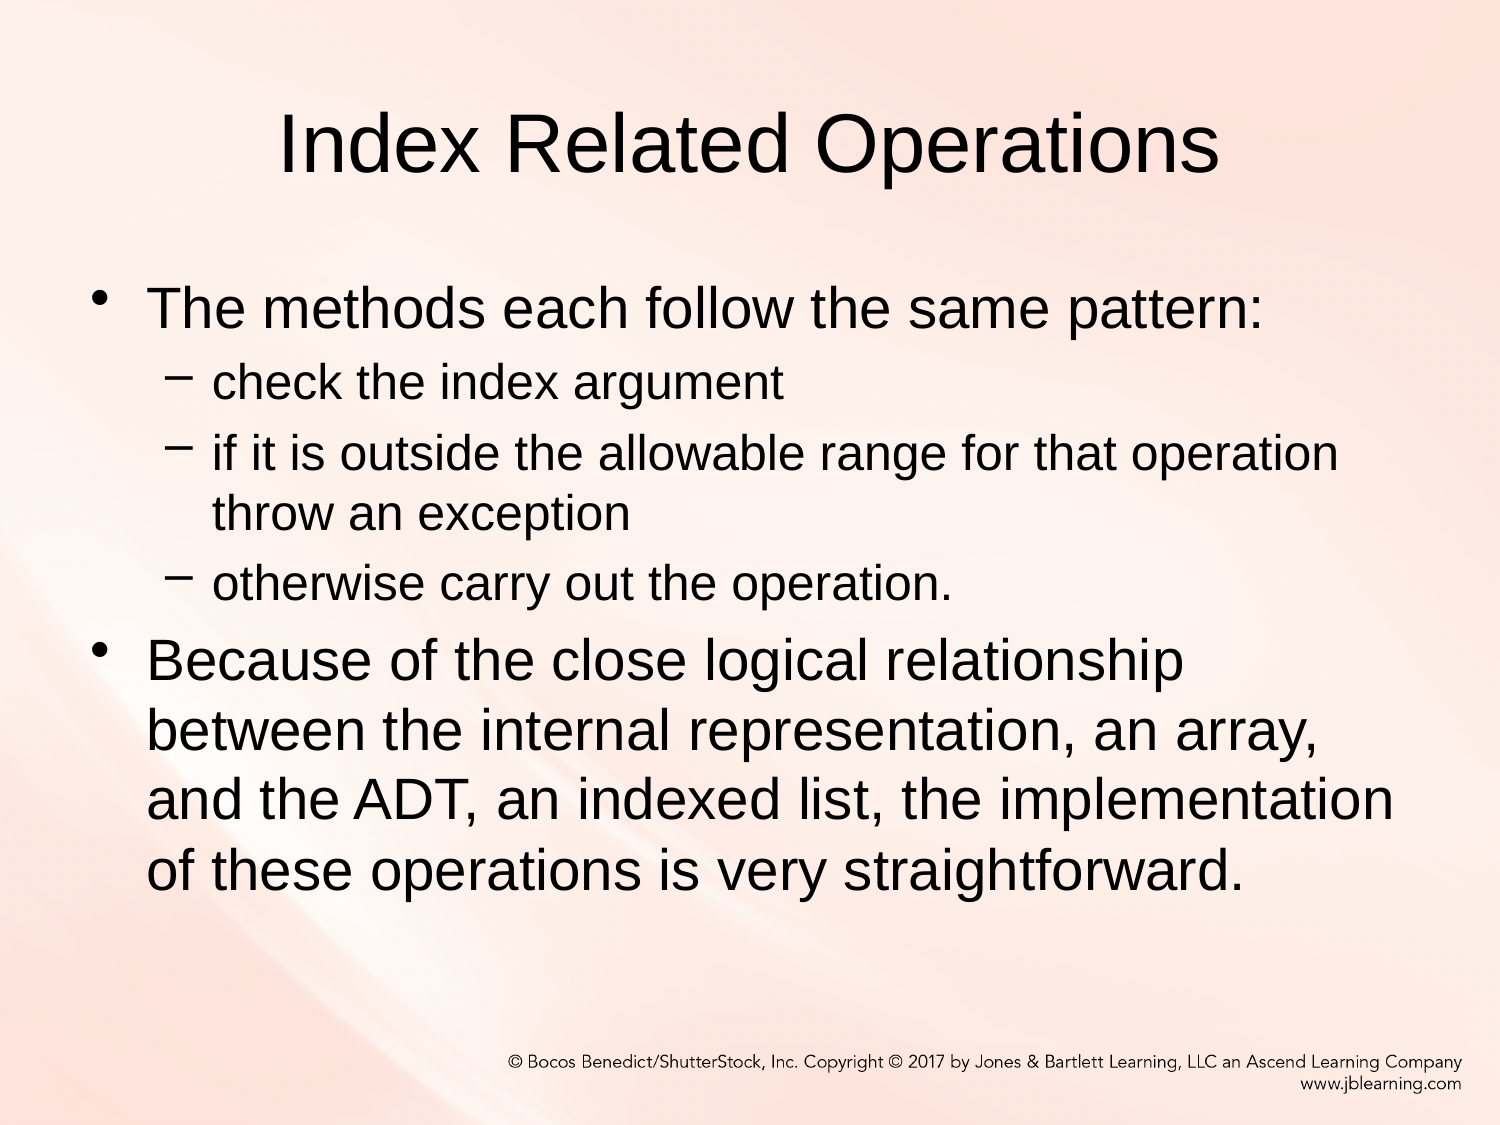

# Index Related Operations
The methods each follow the same pattern:
check the index argument
if it is outside the allowable range for that operation throw an exception
otherwise carry out the operation.
Because of the close logical relationship between the internal representation, an array, and the ADT, an indexed list, the implementation of these operations is very straightforward.